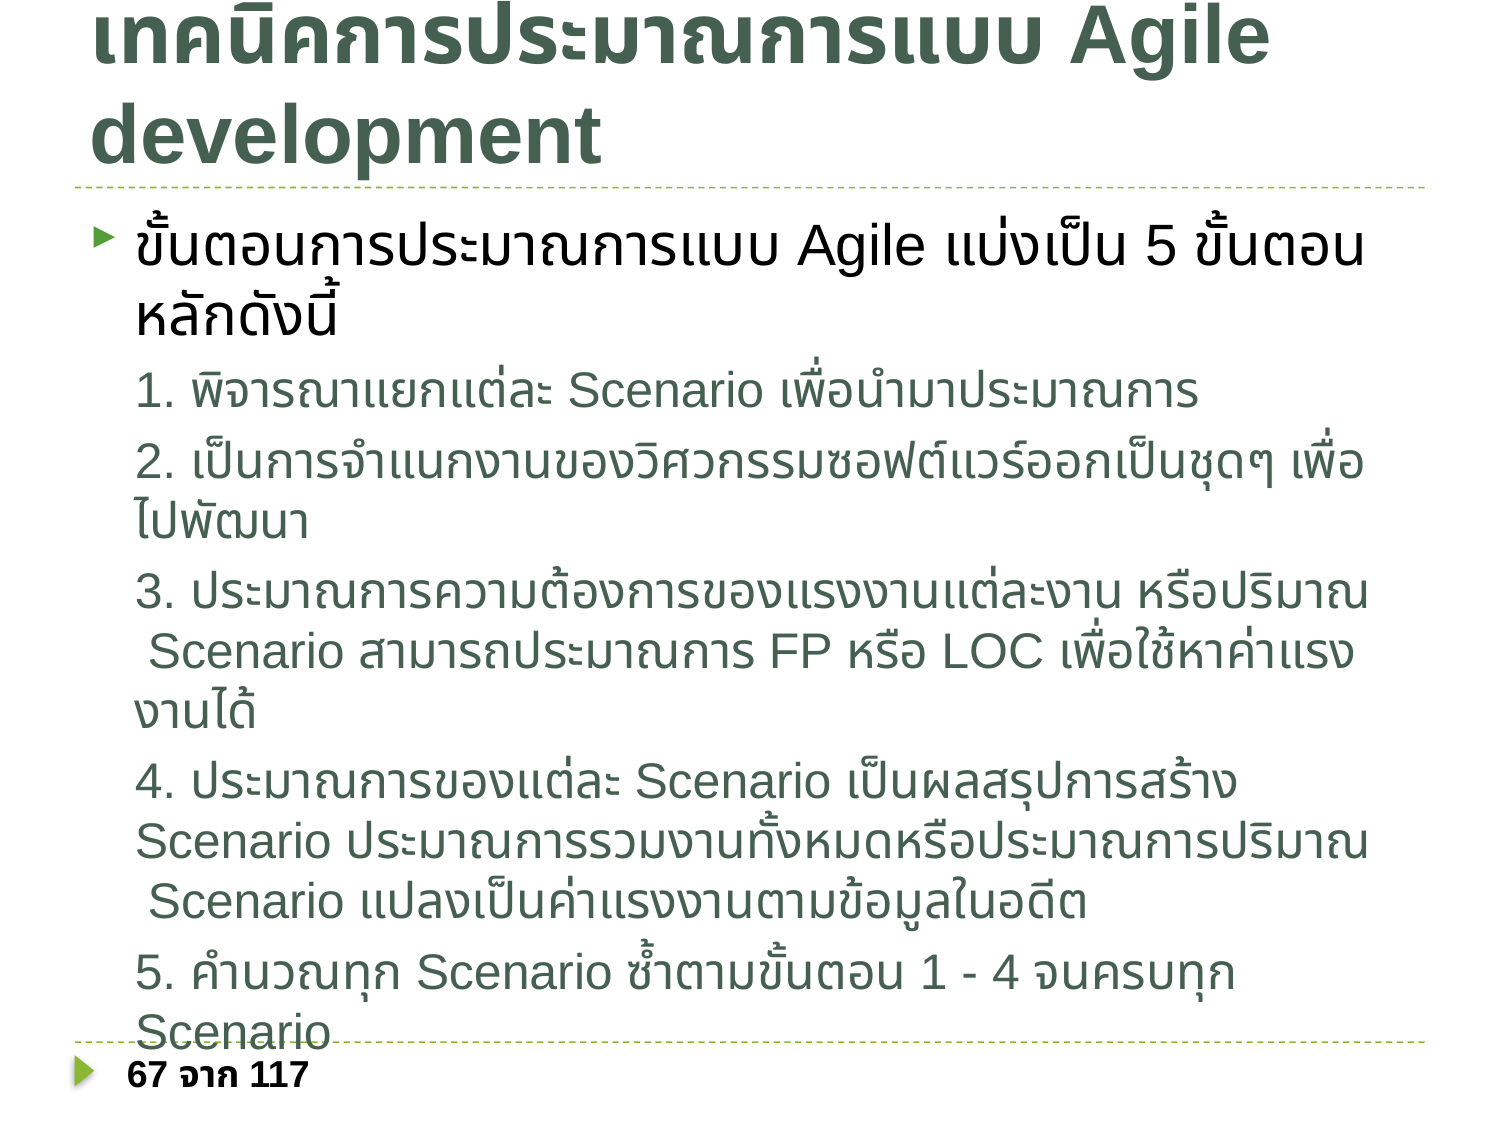

# เทคนิคการประมาณการแบบ Agile development
ขั้นตอนการประมาณการแบบ Agile แบ่งเป็น 5 ขั้นตอนหลักดังนี้
1. พิจารณาแยกแต่ละ Scenario เพื่อนำมาประมาณการ
2. เป็นการจำแนกงานของวิศวกรรมซอฟต์แวร์ออกเป็นชุดๆ เพื่อไปพัฒนา
3. ประมาณการความต้องการของแรงงานแต่ละงาน หรือปริมาณ Scenario สามารถประมาณการ FP หรือ LOC เพื่อใช้หาค่าแรงงานได้
4. ประมาณการของแต่ละ Scenario เป็นผลสรุปการสร้าง Scenario ประมาณการรวมงานทั้งหมดหรือประมาณการปริมาณ Scenario แปลงเป็นค่าแรงงานตามข้อมูลในอดีต
5. คำนวณทุก Scenario ซ้ำตามขั้นตอน 1 - 4 จนครบทุก Scenario
67 จาก 117